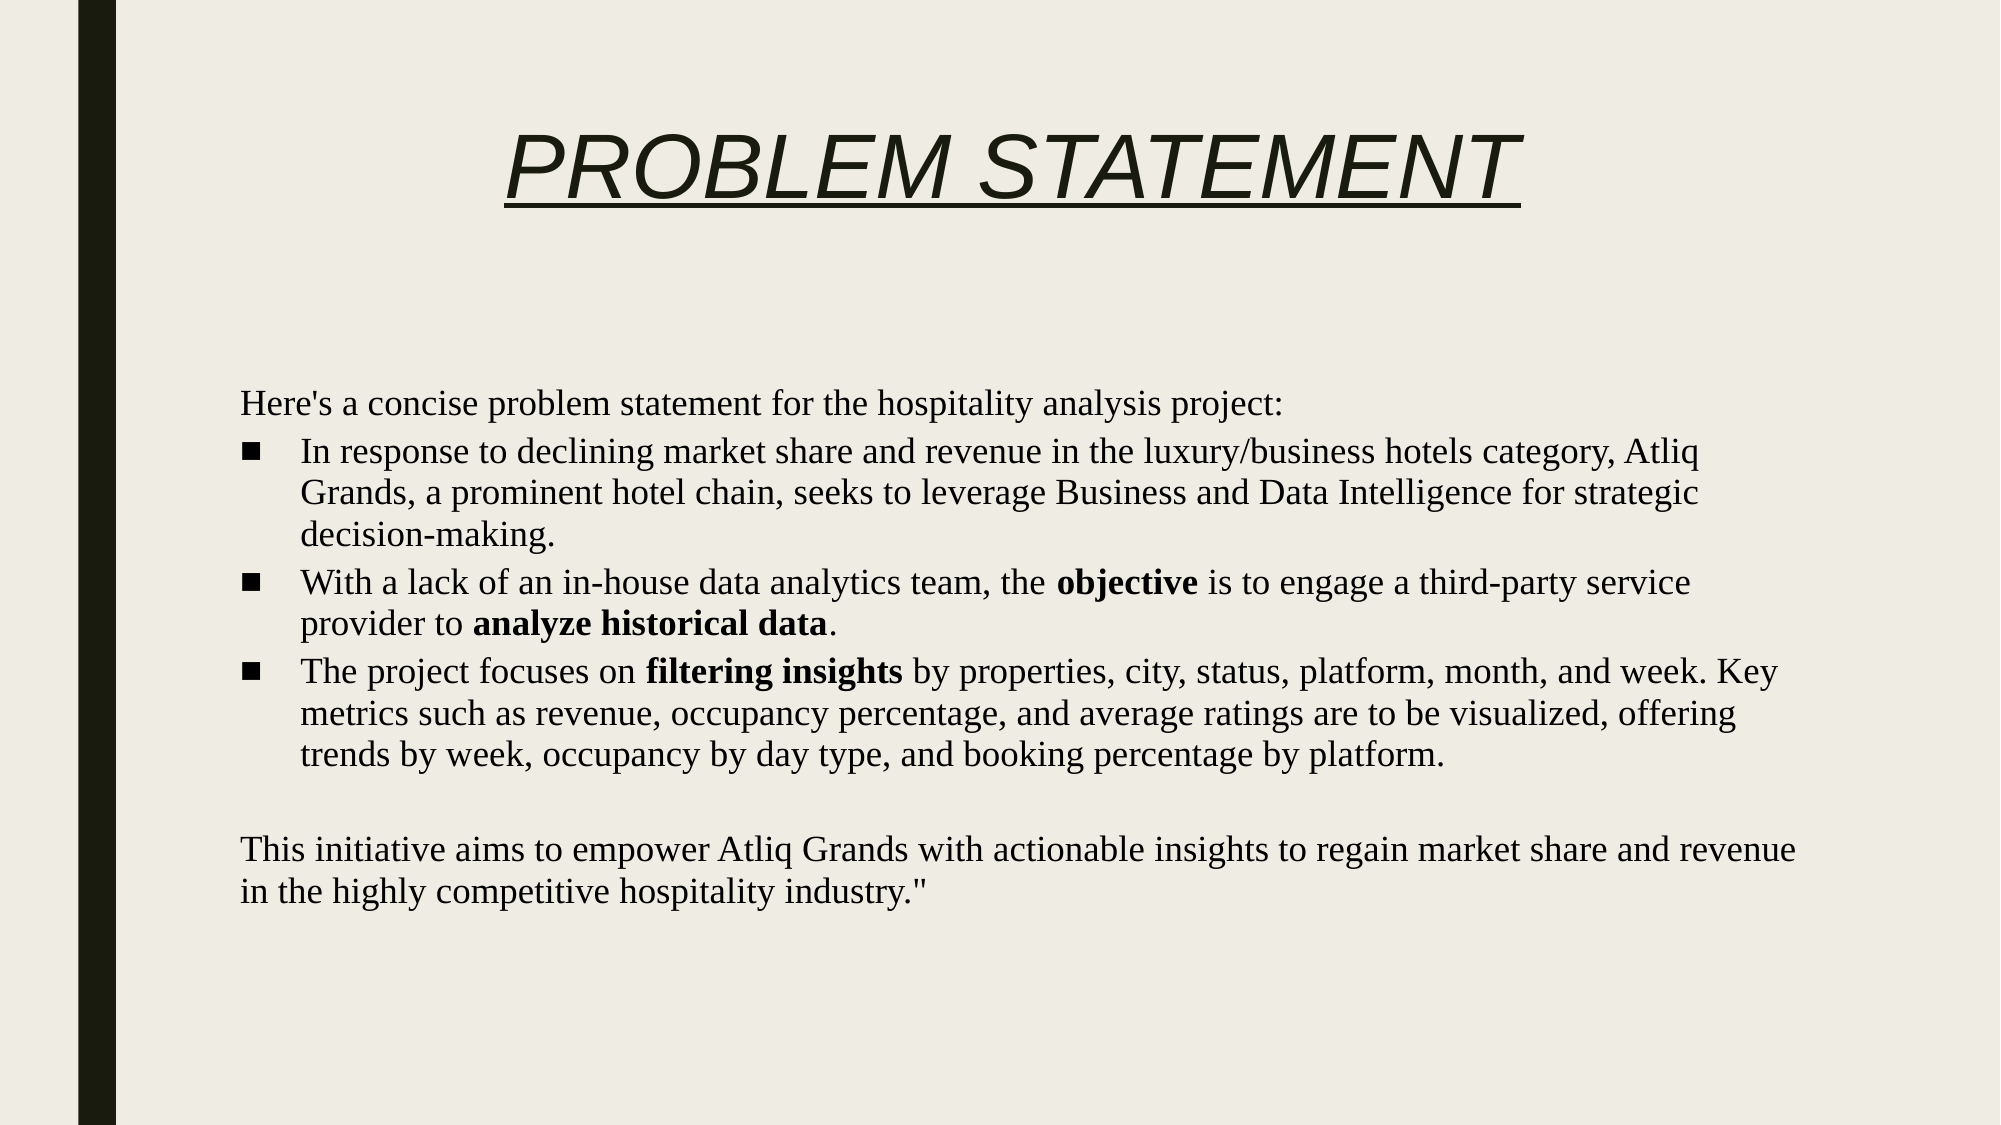

# PROBLEM STATEMENT
Here's a concise problem statement for the hospitality analysis project:
In response to declining market share and revenue in the luxury/business hotels category, Atliq Grands, a prominent hotel chain, seeks to leverage Business and Data Intelligence for strategic decision-making.
With a lack of an in-house data analytics team, the objective is to engage a third-party service provider to analyze historical data.
The project focuses on filtering insights by properties, city, status, platform, month, and week. Key metrics such as revenue, occupancy percentage, and average ratings are to be visualized, offering trends by week, occupancy by day type, and booking percentage by platform.

This initiative aims to empower Atliq Grands with actionable insights to regain market share and revenue in the highly competitive hospitality industry."